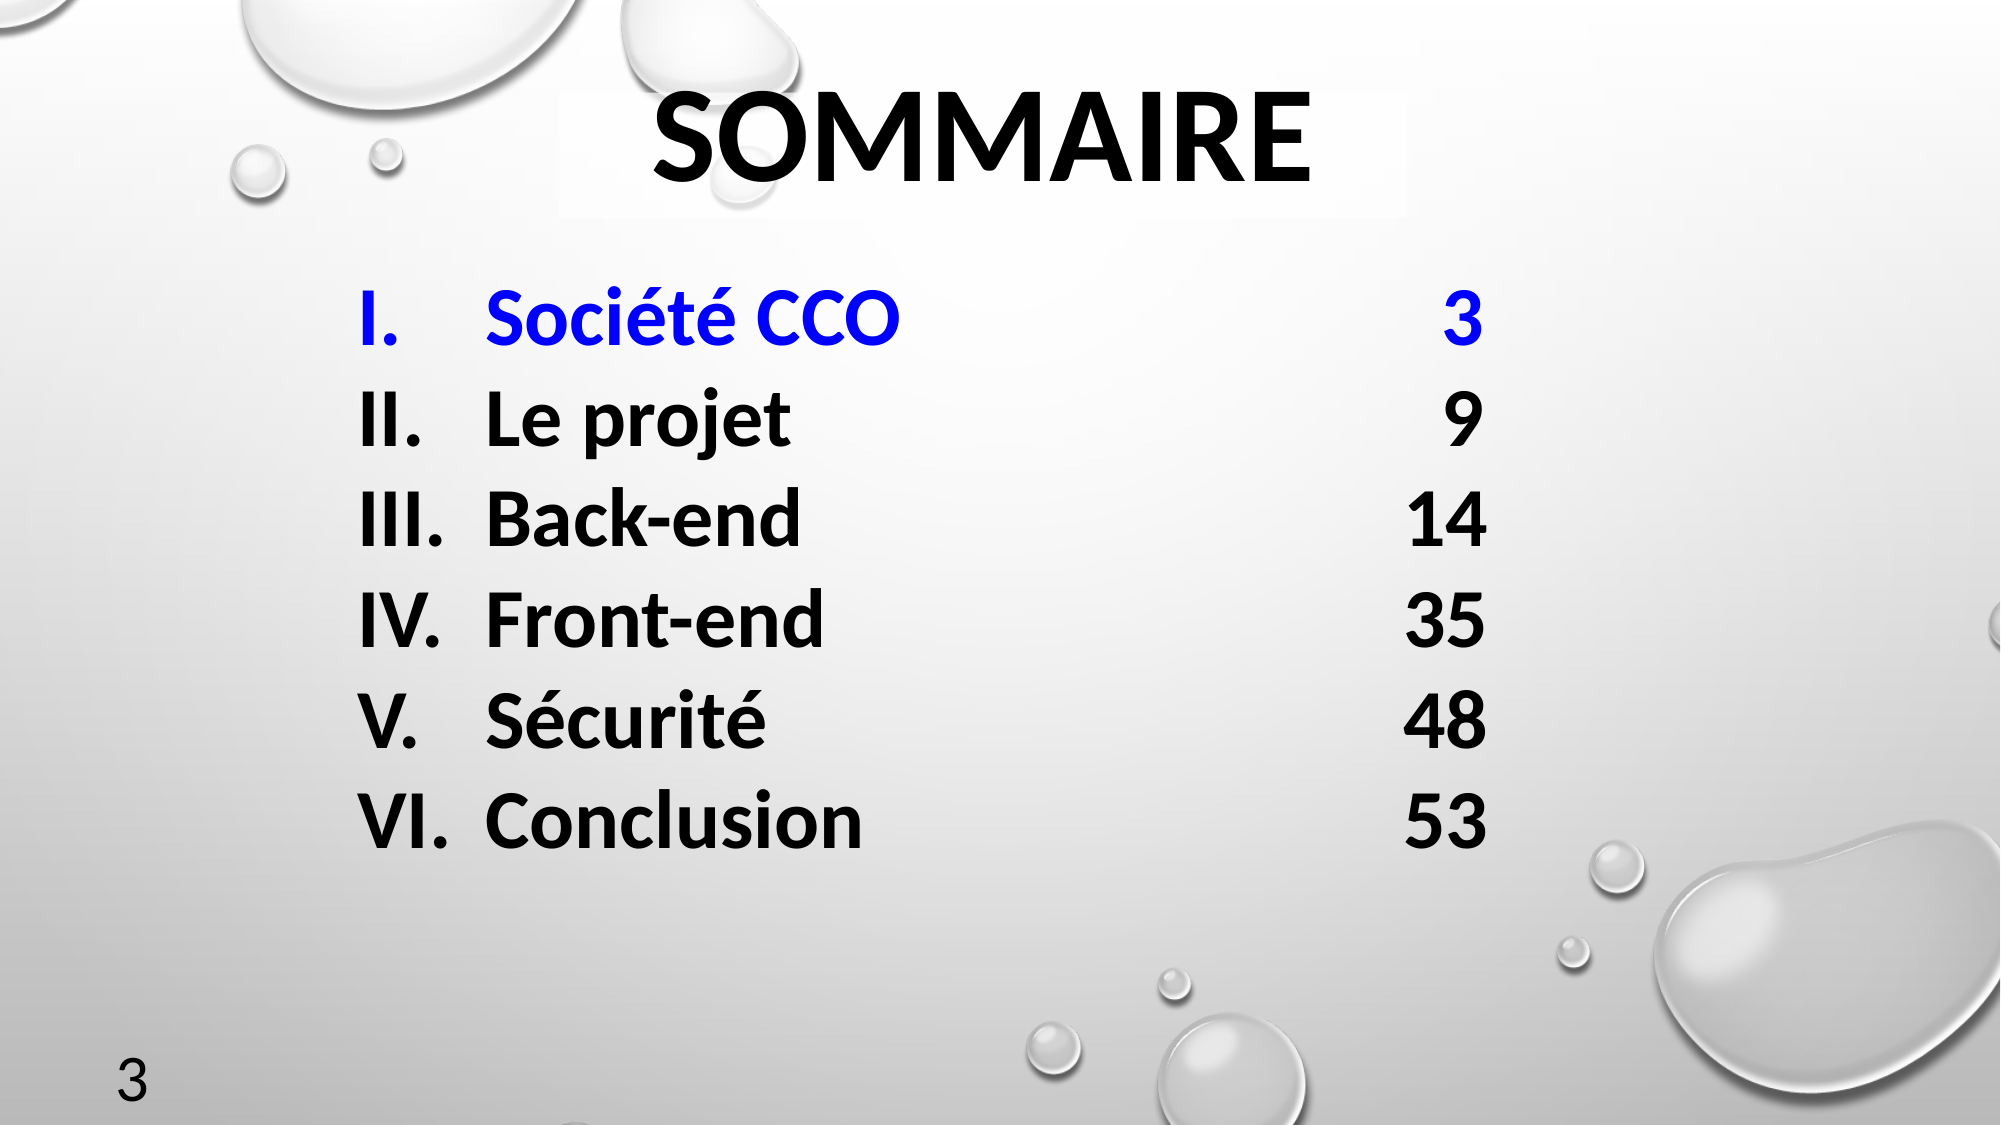

# SOMMAIRE
Société CCO
Le projet
Back-end
Front-end
Sécurité
Conclusion
  3
  9
14
35
48
53
3